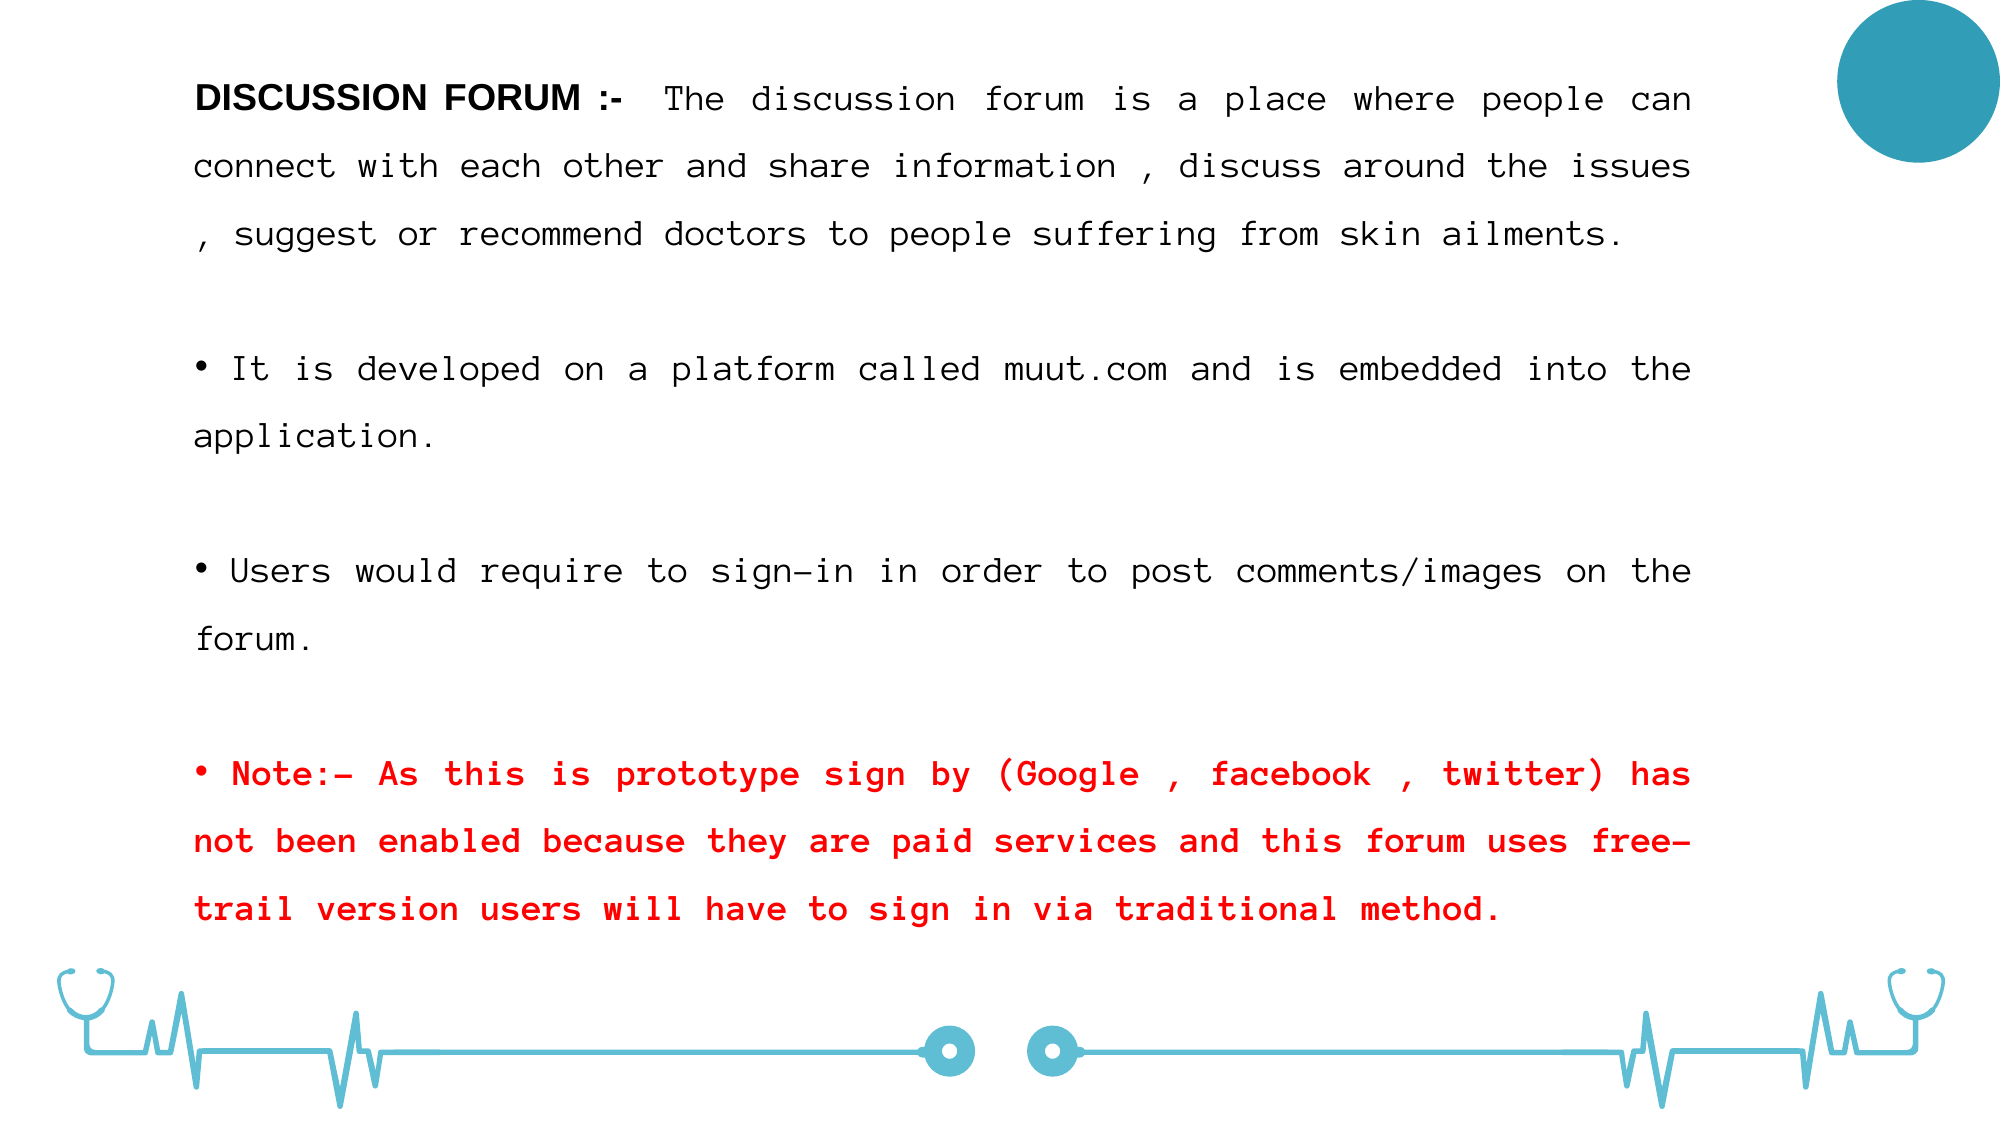

DISCUSSION FORUM :-  The discussion forum is a place where people can connect with each other and share information , discuss around the issues , suggest or recommend doctors to people suffering from skin ailments.

 It is developed on a platform called muut.com and is embedded into the application.

 Users would require to sign-in in order to post comments/images on the forum.

 Note:- As this is prototype sign by (Google , facebook , twitter) has not been enabled because they are paid services and this forum uses free-trail version users will have to sign in via traditional method.